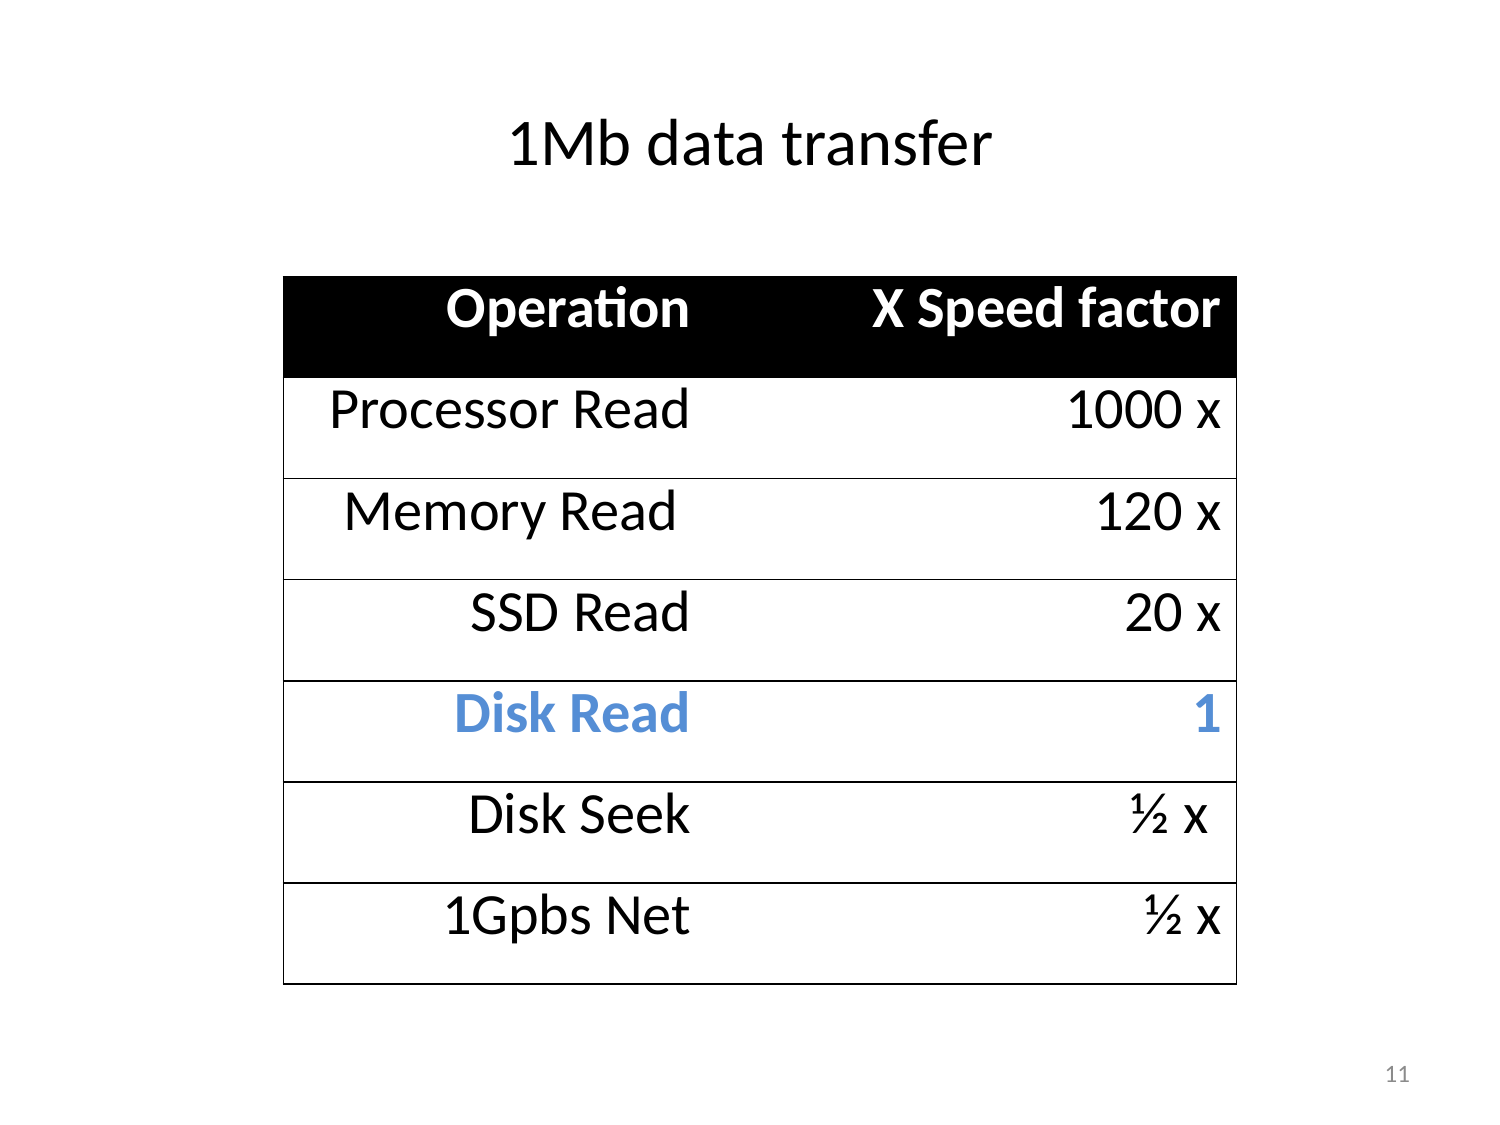

# 1Mb data transfer
| Operation | X Speed factor |
| --- | --- |
| Processor Read | 1000 x |
| Memory Read | 120 x |
| SSD Read | 20 x |
| Disk Read | 1 |
| Disk Seek | ½ x |
| 1Gpbs Net | ½ x |
11